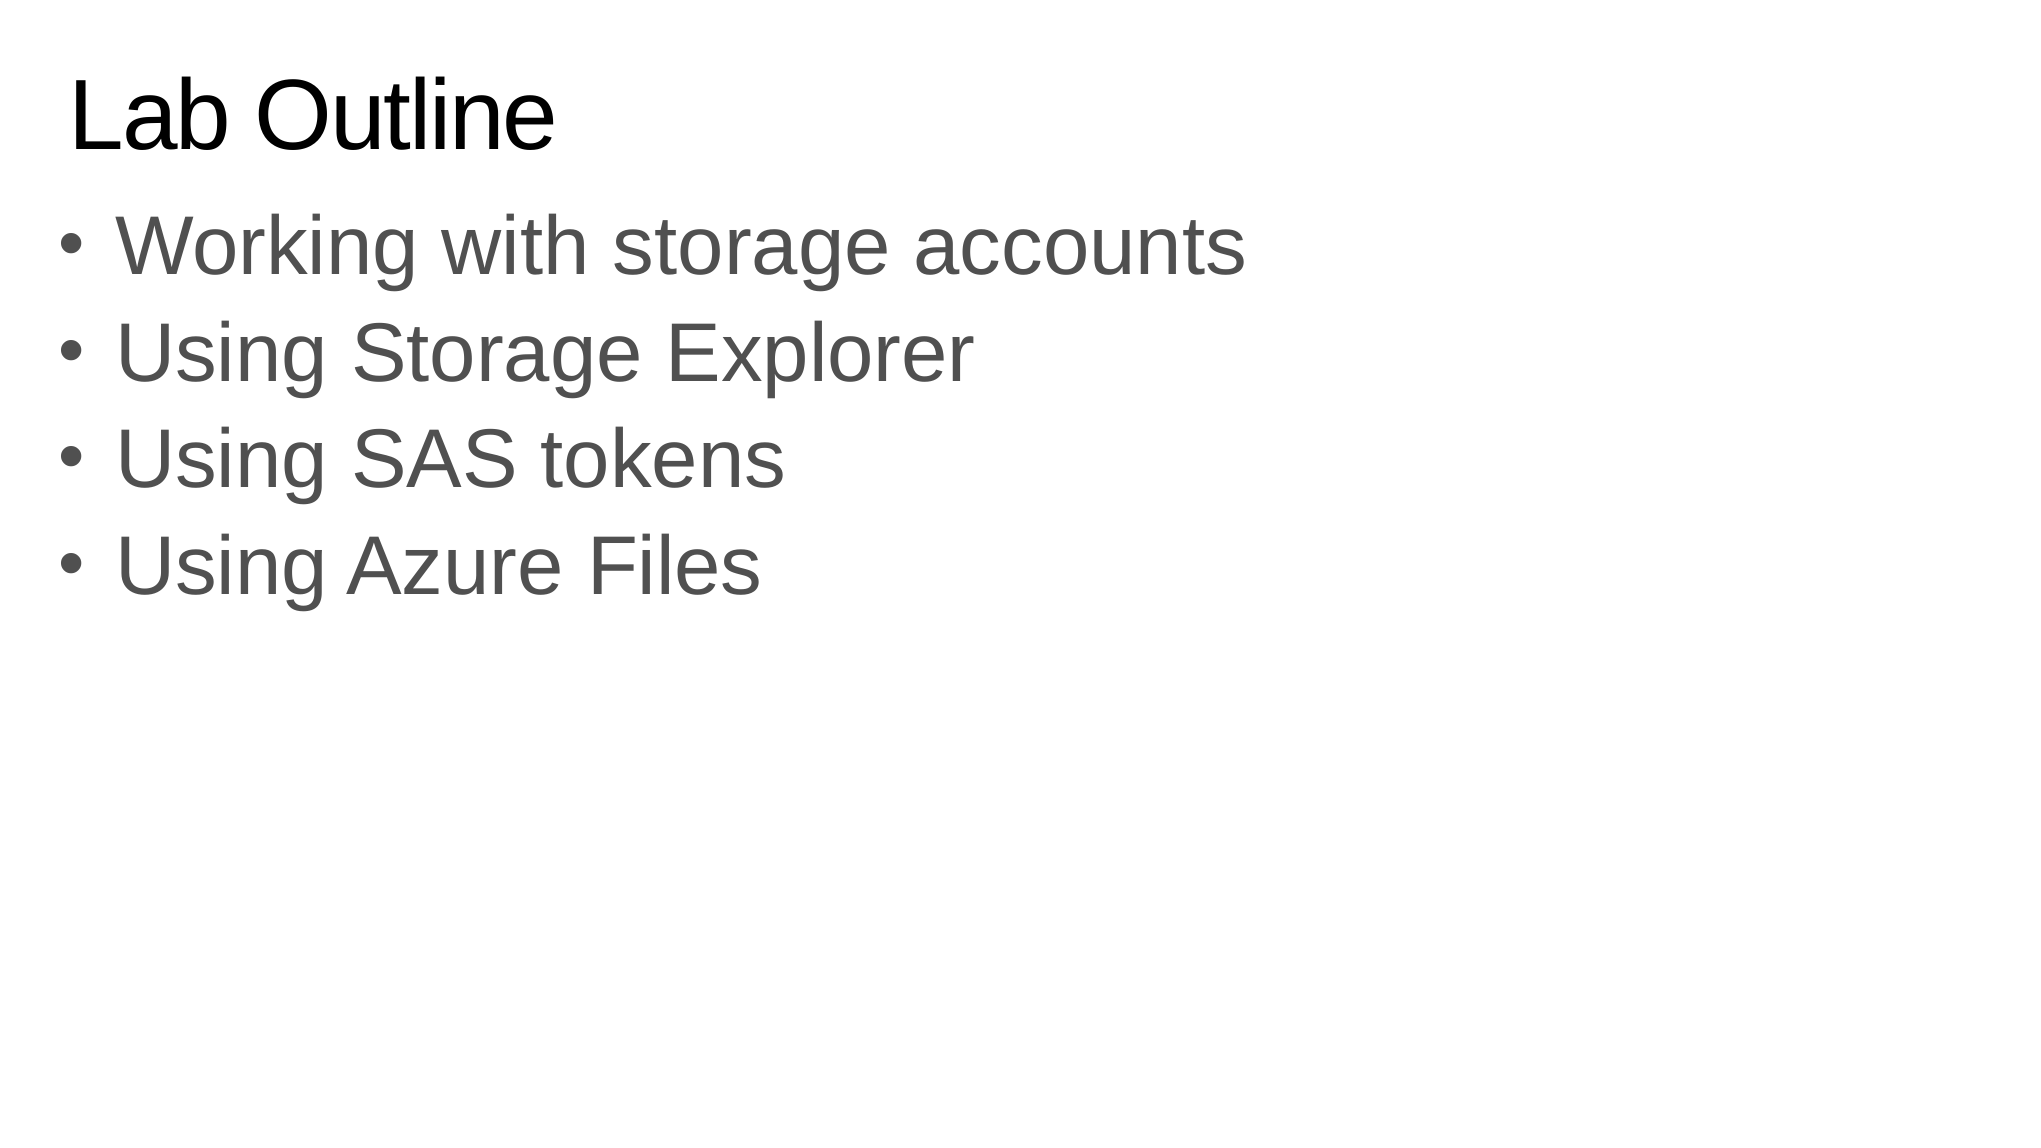

# Lab Outline
Working with storage accounts
Using Storage Explorer
Using SAS tokens
Using Azure Files